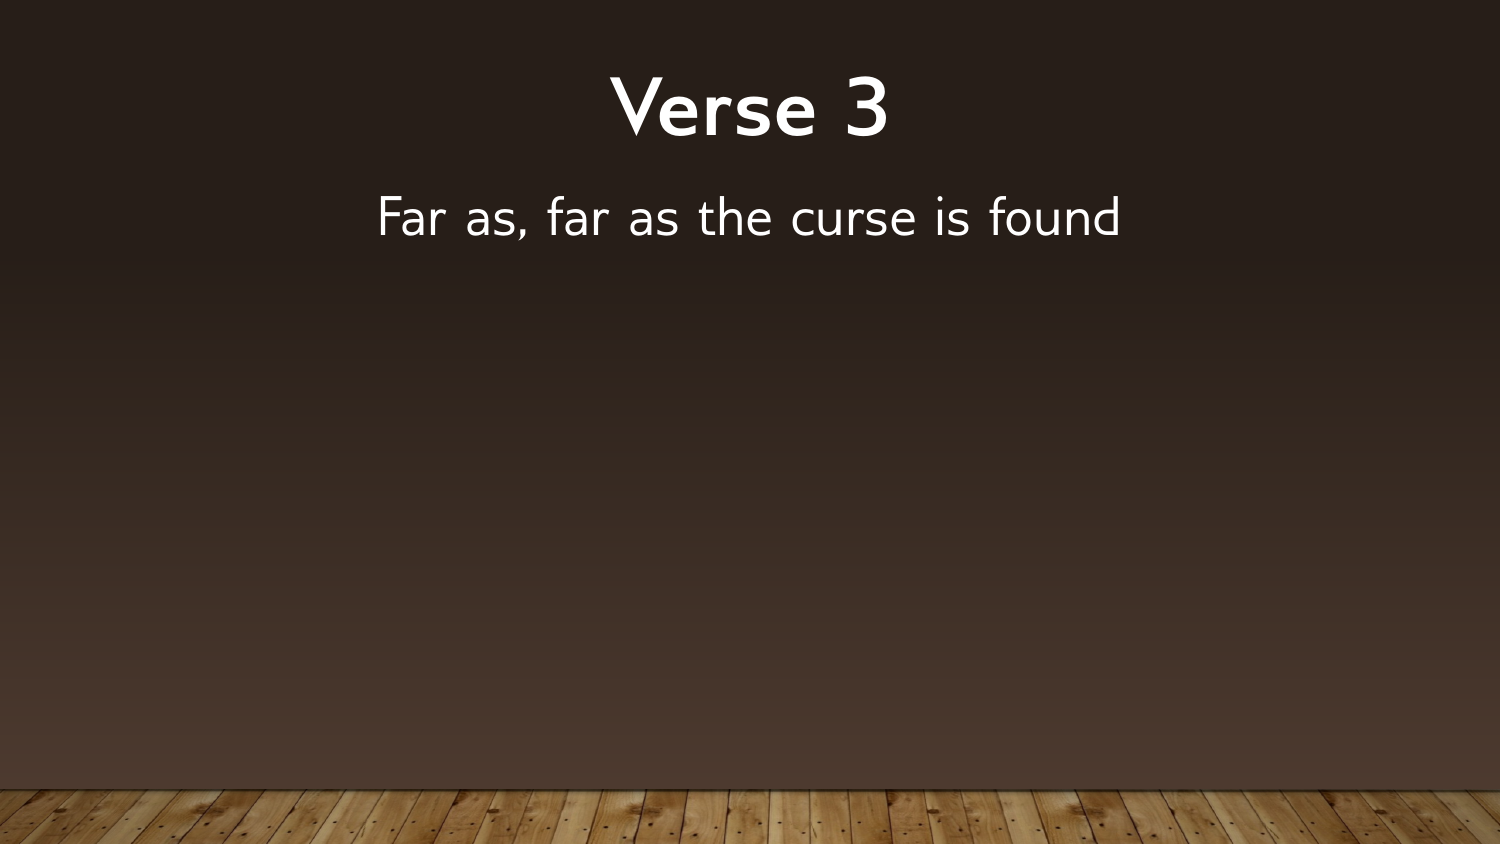

Verse 3
Far as, far as the curse is found